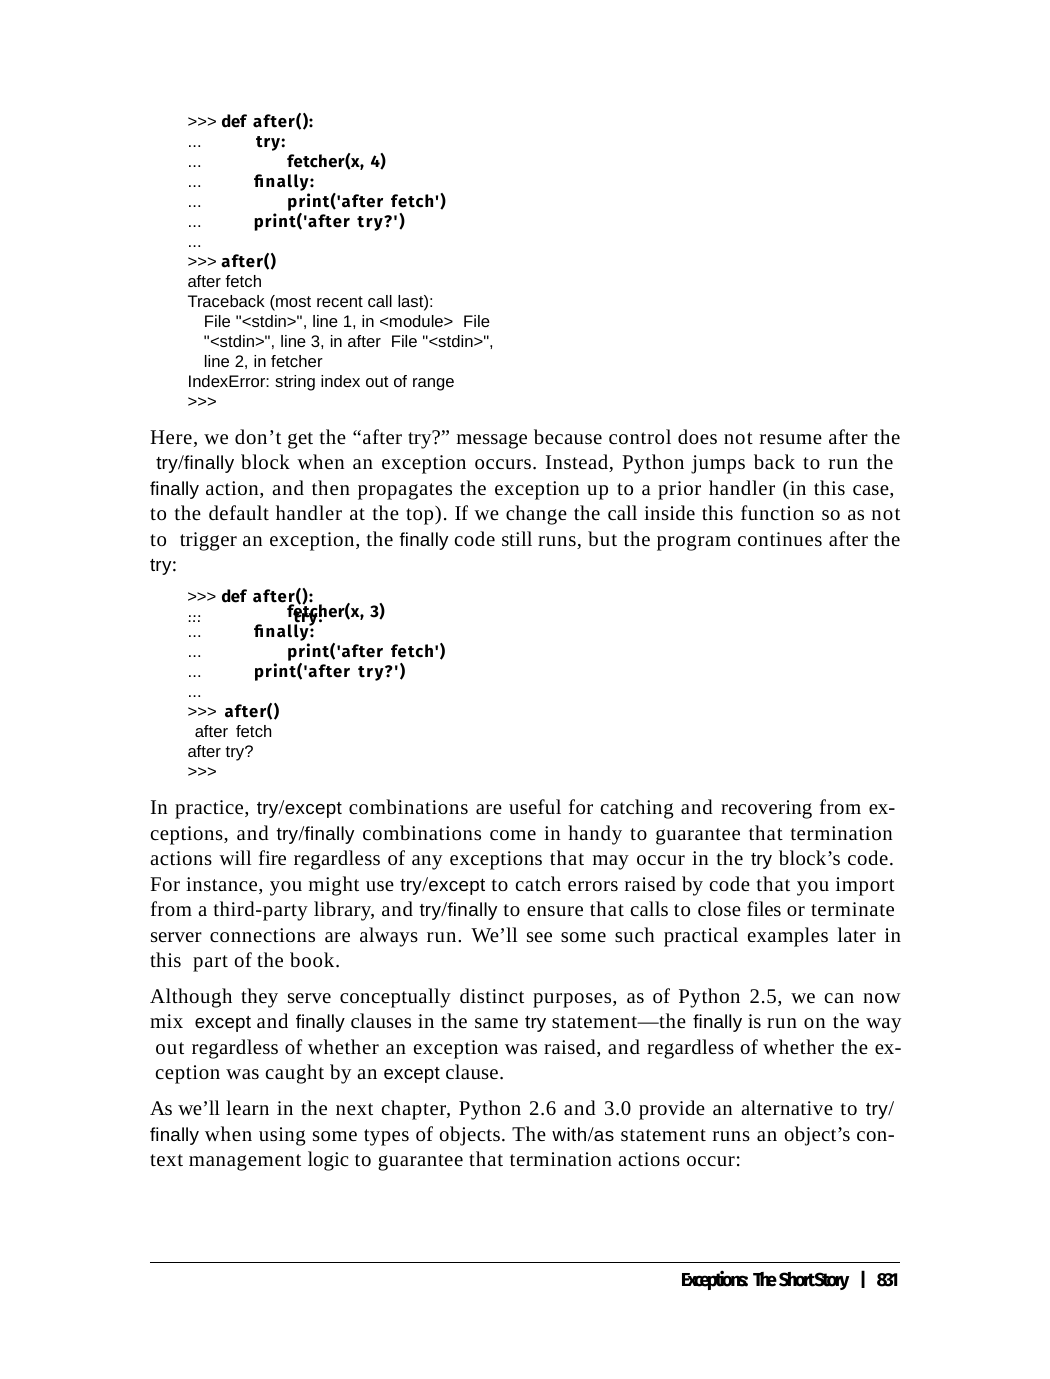

>>> def after():
...	try:
...
...
...
...
...
fetcher(x, 4)
finally:
print('after fetch')
print('after try?')
>>> after()
after fetch
Traceback (most recent call last):
File "<stdin>", line 1, in <module>  File "<stdin>", line 3, in after  File "<stdin>", line 2, in fetcher
IndexError: string index out of range
>>>
Here, we don’t get the “after try?” message because control does not resume after the  try/finally block when an exception occurs. Instead, Python jumps back to run the  finally action, and then propagates the exception up to a prior handler (in this case,  to the default handler at the top). If we change the call inside this function so as not to  trigger an exception, the finally code still runs, but the program continues after the try:
>>> def after():
...	try:
...
...
...
...
...
fetcher(x, 3)  finally:
print('after fetch')  print('after try?')
>>> after()  after fetch  after try?
>>>
In practice, try/except combinations are useful for catching and recovering from ex-  ceptions, and try/finally combinations come in handy to guarantee that termination  actions will fire regardless of any exceptions that may occur in the try block’s code.  For instance, you might use try/except to catch errors raised by code that you import  from a third-party library, and try/finally to ensure that calls to close files or terminate  server connections are always run. We’ll see some such practical examples later in this  part of the book.
Although they serve conceptually distinct purposes, as of Python 2.5, we can now mix  except and finally clauses in the same try statement—the finally is run on the way  out regardless of whether an exception was raised, and regardless of whether the ex-  ception was caught by an except clause.
As we’ll learn in the next chapter, Python 2.6 and 3.0 provide an alternative to try/  finally when using some types of objects. The with/as statement runs an object’s con-  text management logic to guarantee that termination actions occur:

Exceptions: The Short Story  |  831